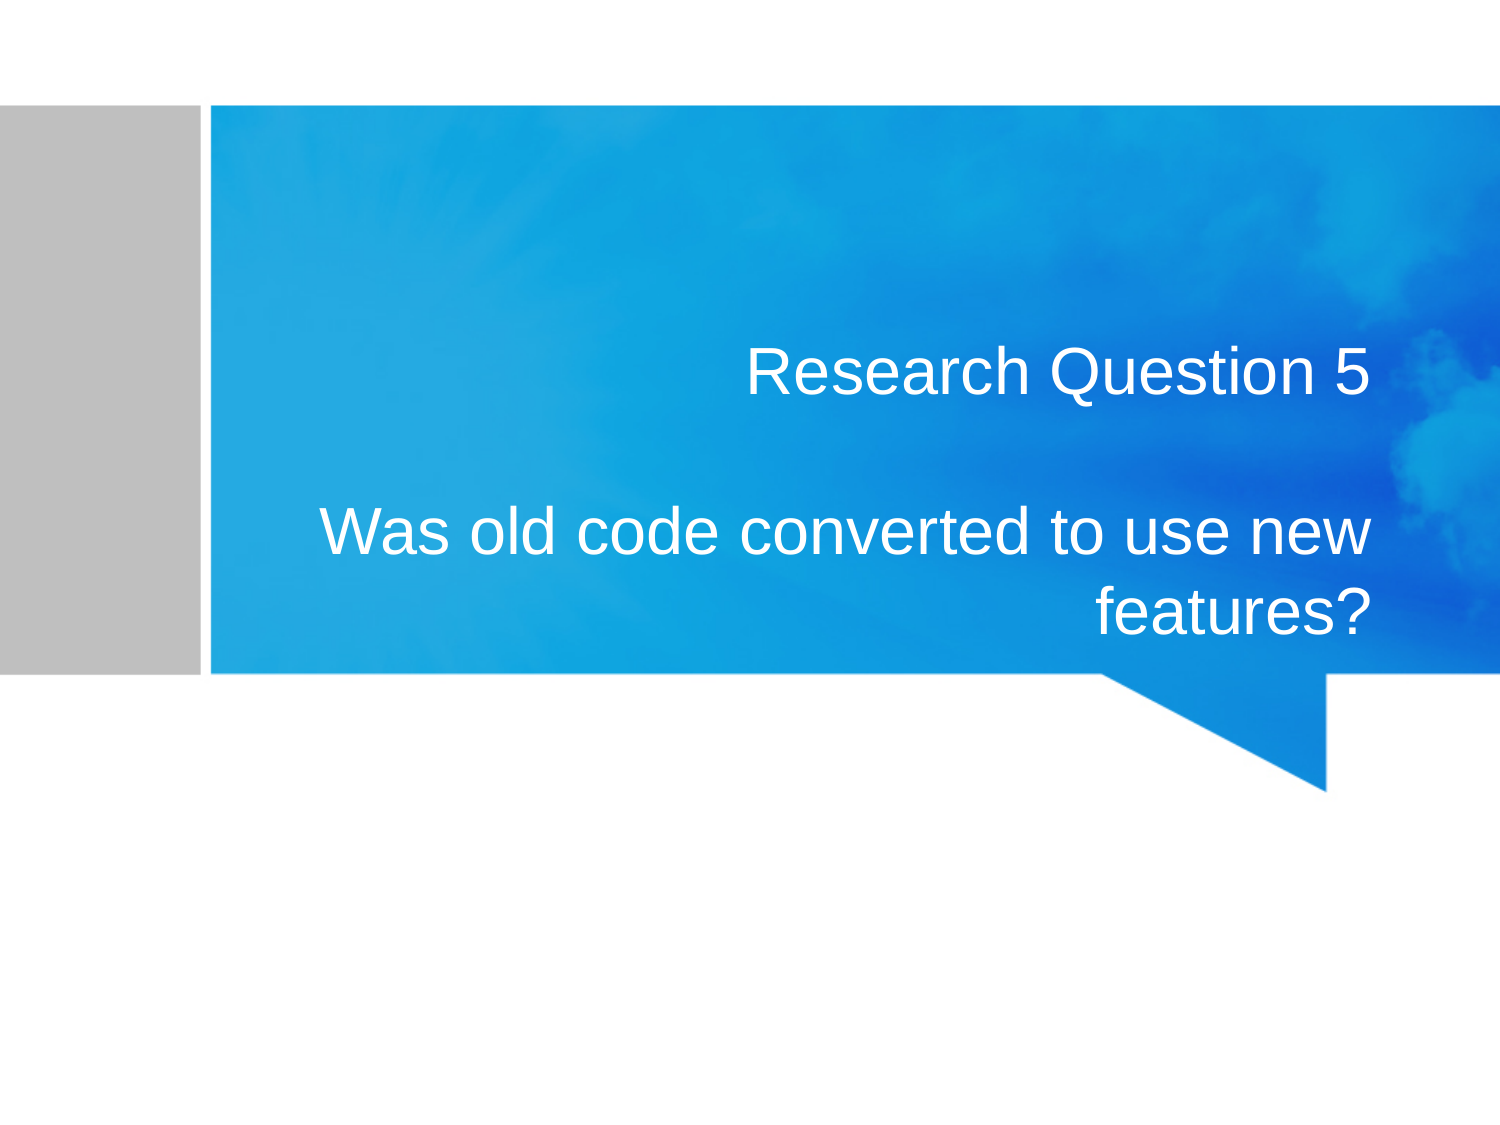

# Research Question 5
Was old code converted to use new features?